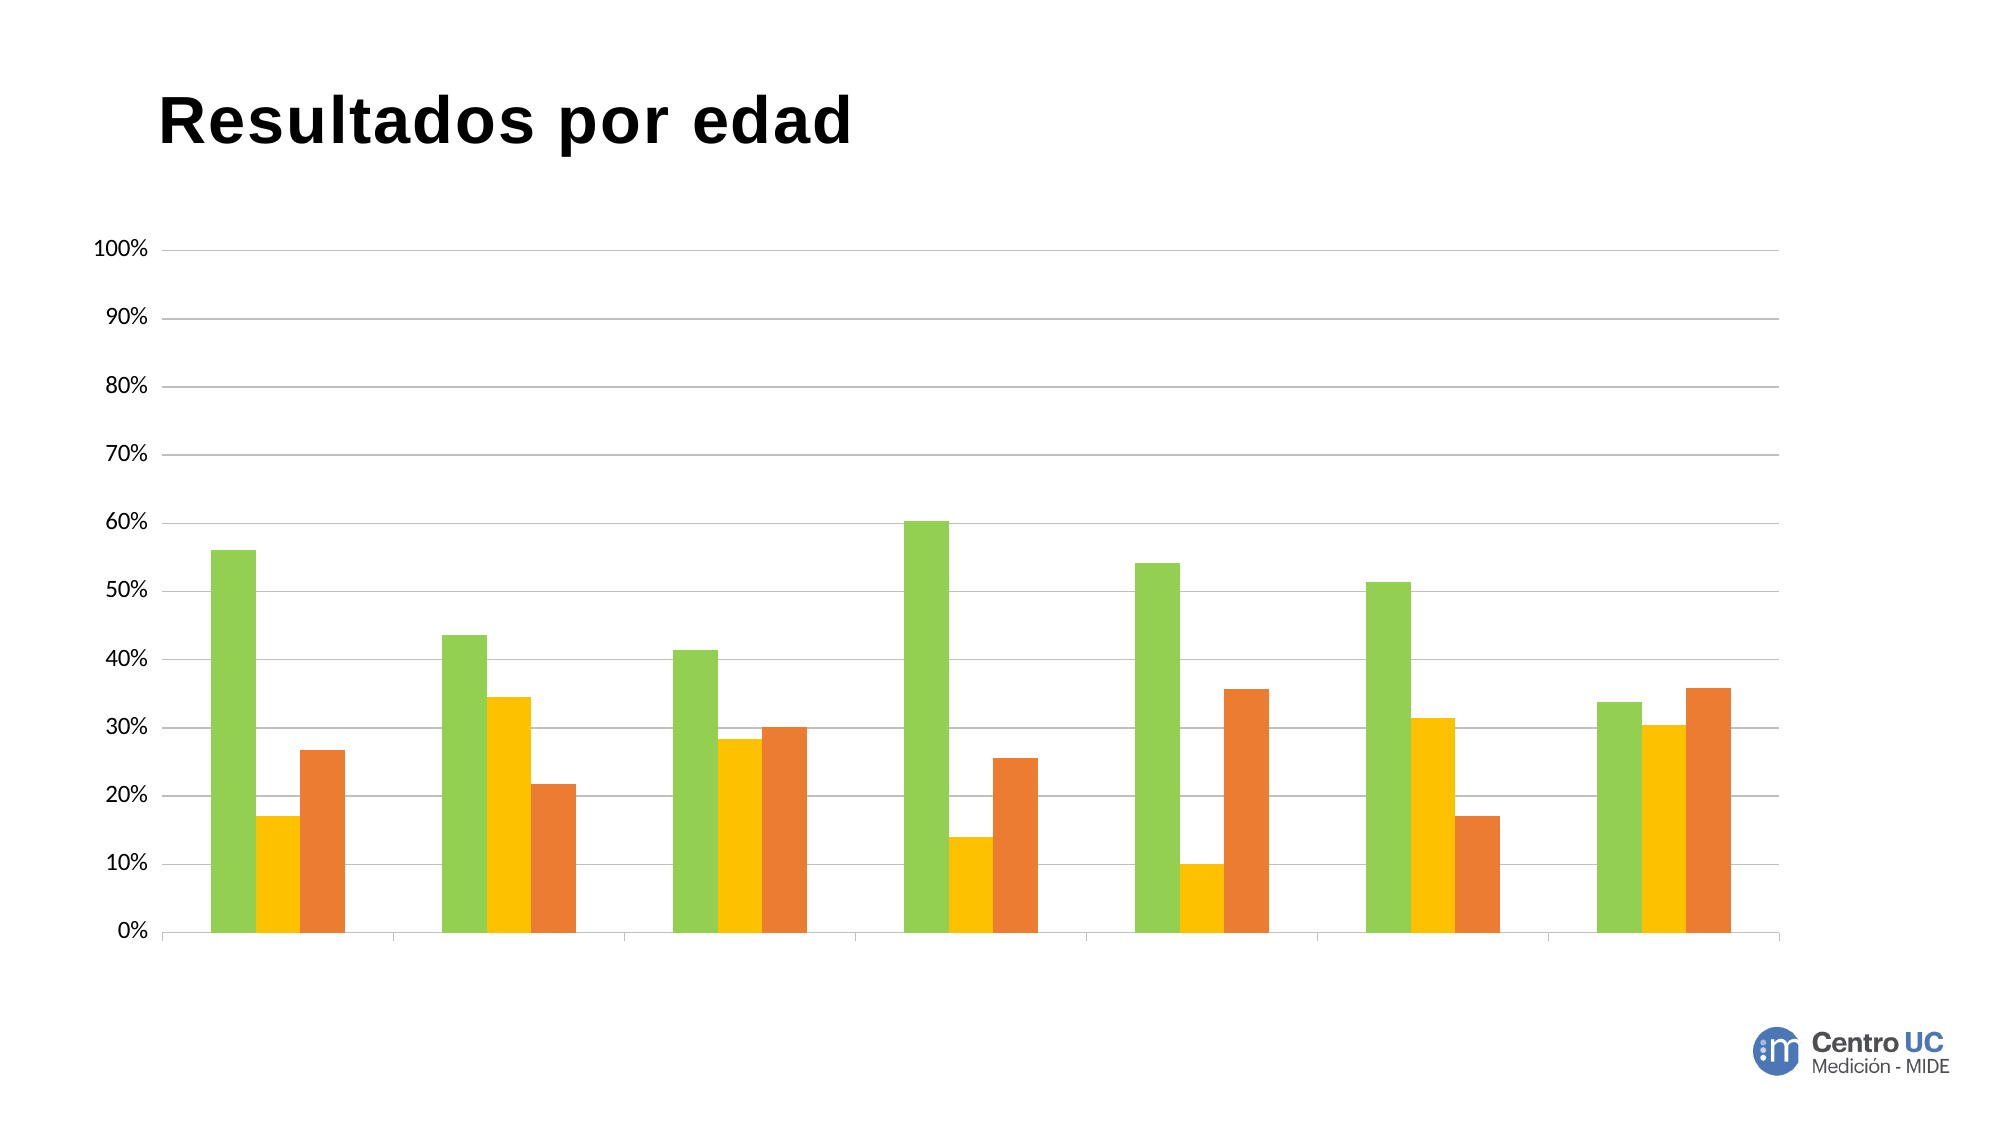

# Resultados por edad

### Chart

| Category | Apreciación Positiva | Apreciación Neutra | Apreciación Negativa |
|---|---|---|---|
| 30 años o menos | 0.5611587982832618 | 0.17060085836909872 | 0.26824034334763946 |
| 31-35 | 0.43666666666666665 | 0.3458333333333333 | 0.2175 |
| 36-40 | 0.4147727272727273 | 0.2840909090909091 | 0.30113636363636365 |
| 41-45 | 0.6033898305084746 | 0.14067796610169492 | 0.2559322033898305 |
| 46-50 | 0.5425 | 0.1 | 0.3575 |
| 51-60 | 0.5142857142857142 | 0.3142857142857143 | 0.17142857142857143 |
| 61-85 | 0.3375 | 0.30416666666666664 | 0.35833333333333334 |